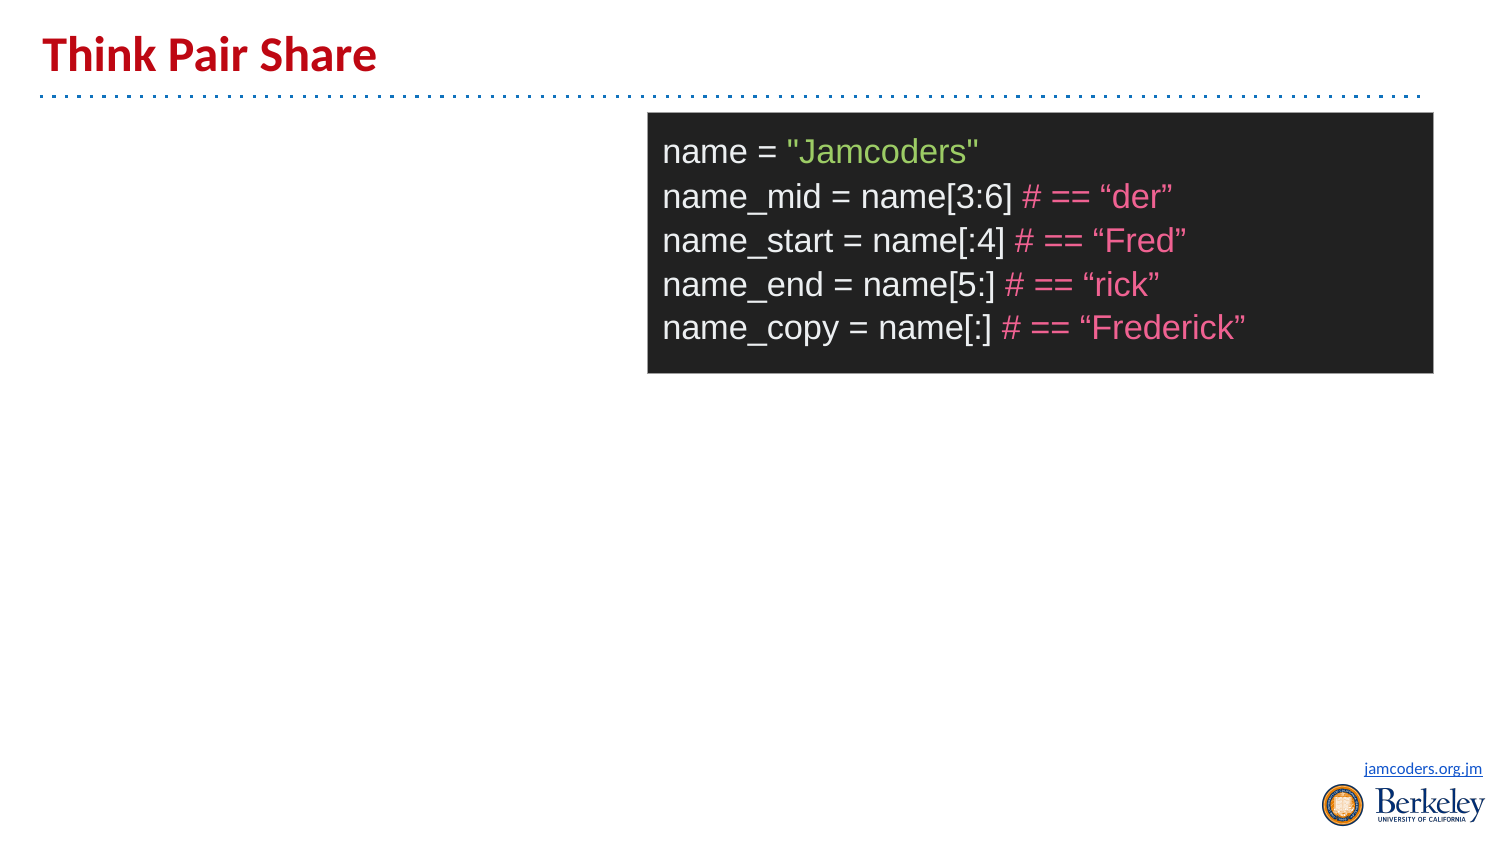

# Think Pair Share

| name = "Jamcoders" name\_mid = name[3:6] # == “der” name\_start = name[:4] # == “Fred” name\_end = name[5:] # == “rick” name\_copy = name[:] # == “Frederick” |
| --- |